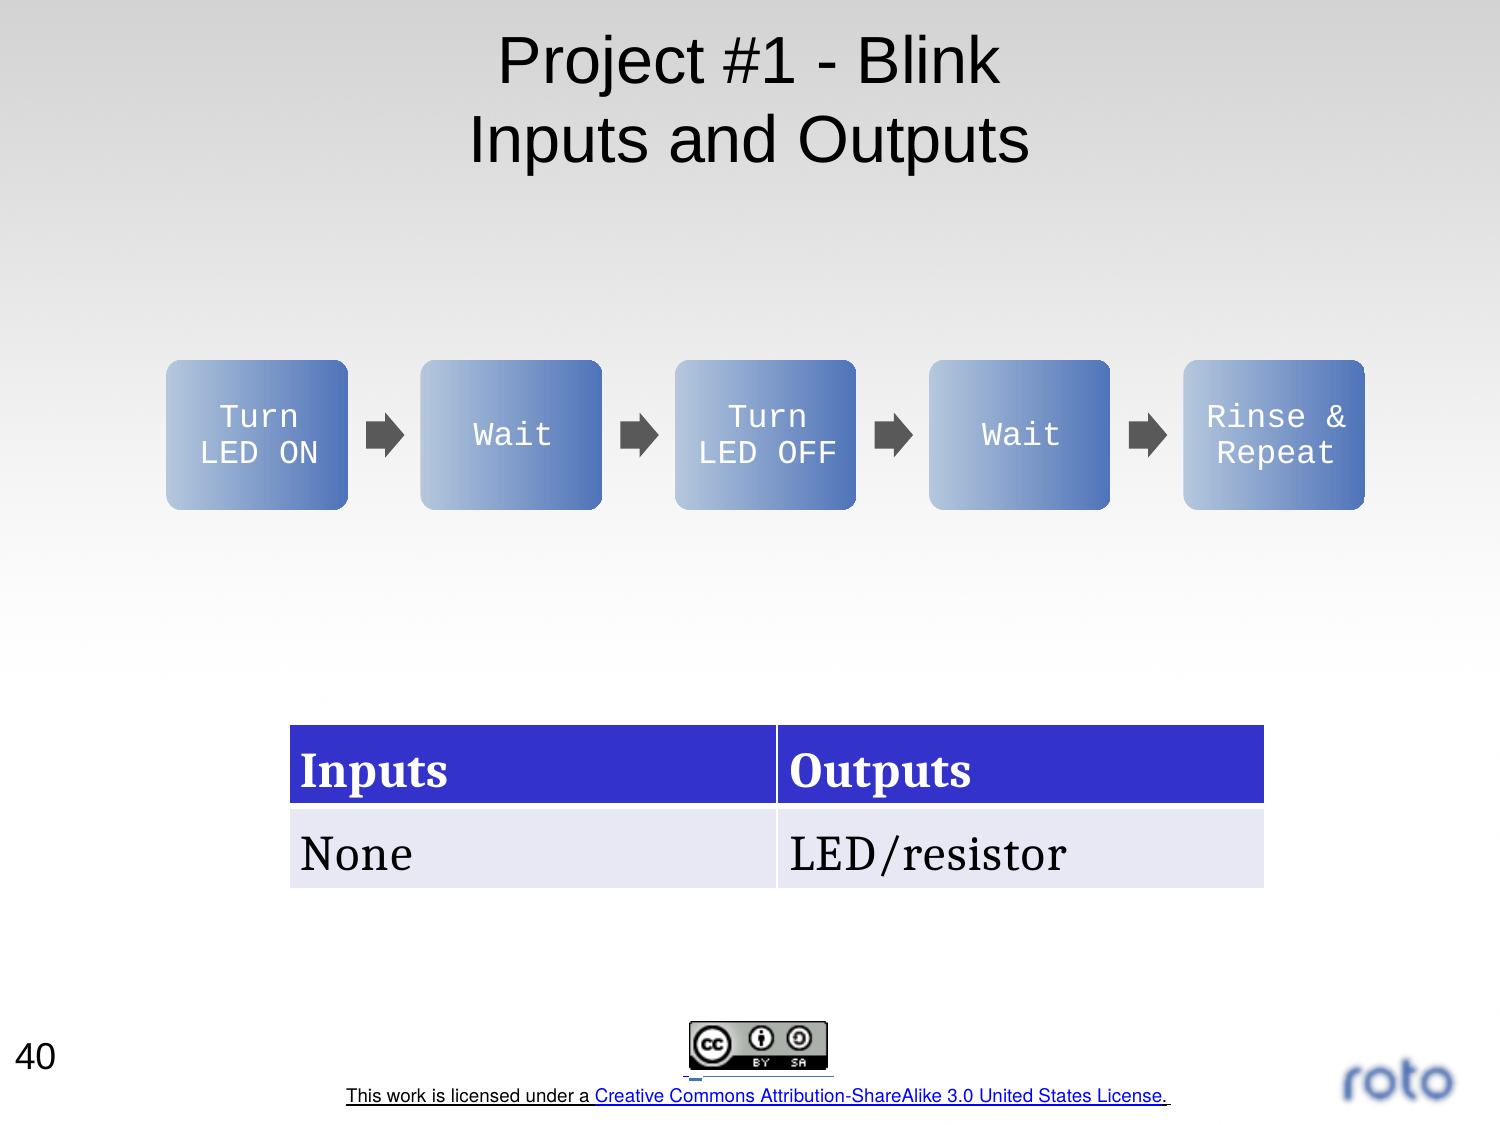

# Project #1 - Blink Inputs and Outputs
Turn LED ON
Wait
Turn LED OFF
Wait
Rinse & Repeat

| Inputs | Outputs |
| --- | --- |
| None | LED/resistor |